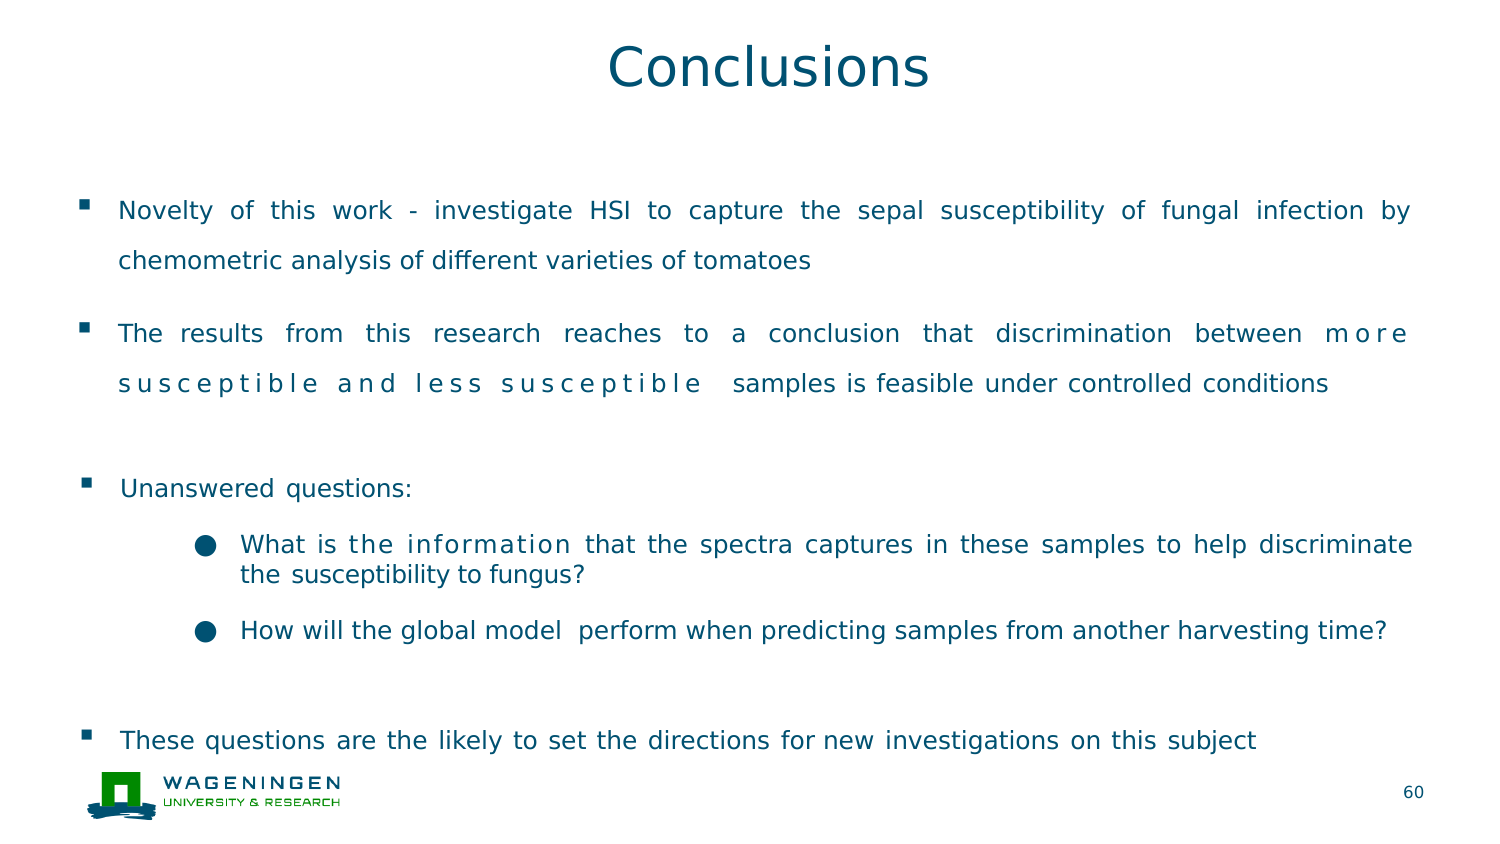

# Conclusions

Novelty of this work - investigate HSI to capture the sepal susceptibility of fungal infection by chemometric analysis of different varieties of tomatoes
The results from this research reaches to a conclusion that discrimination between more susceptible and less susceptible  samples is feasible under controlled conditions

Unanswered questions:
What is the information that the spectra captures in these samples to help discriminate the susceptibility to fungus?
How will the global model  perform when predicting samples from another harvesting time?

These questions are the likely to set the directions for new investigations on this subject

60